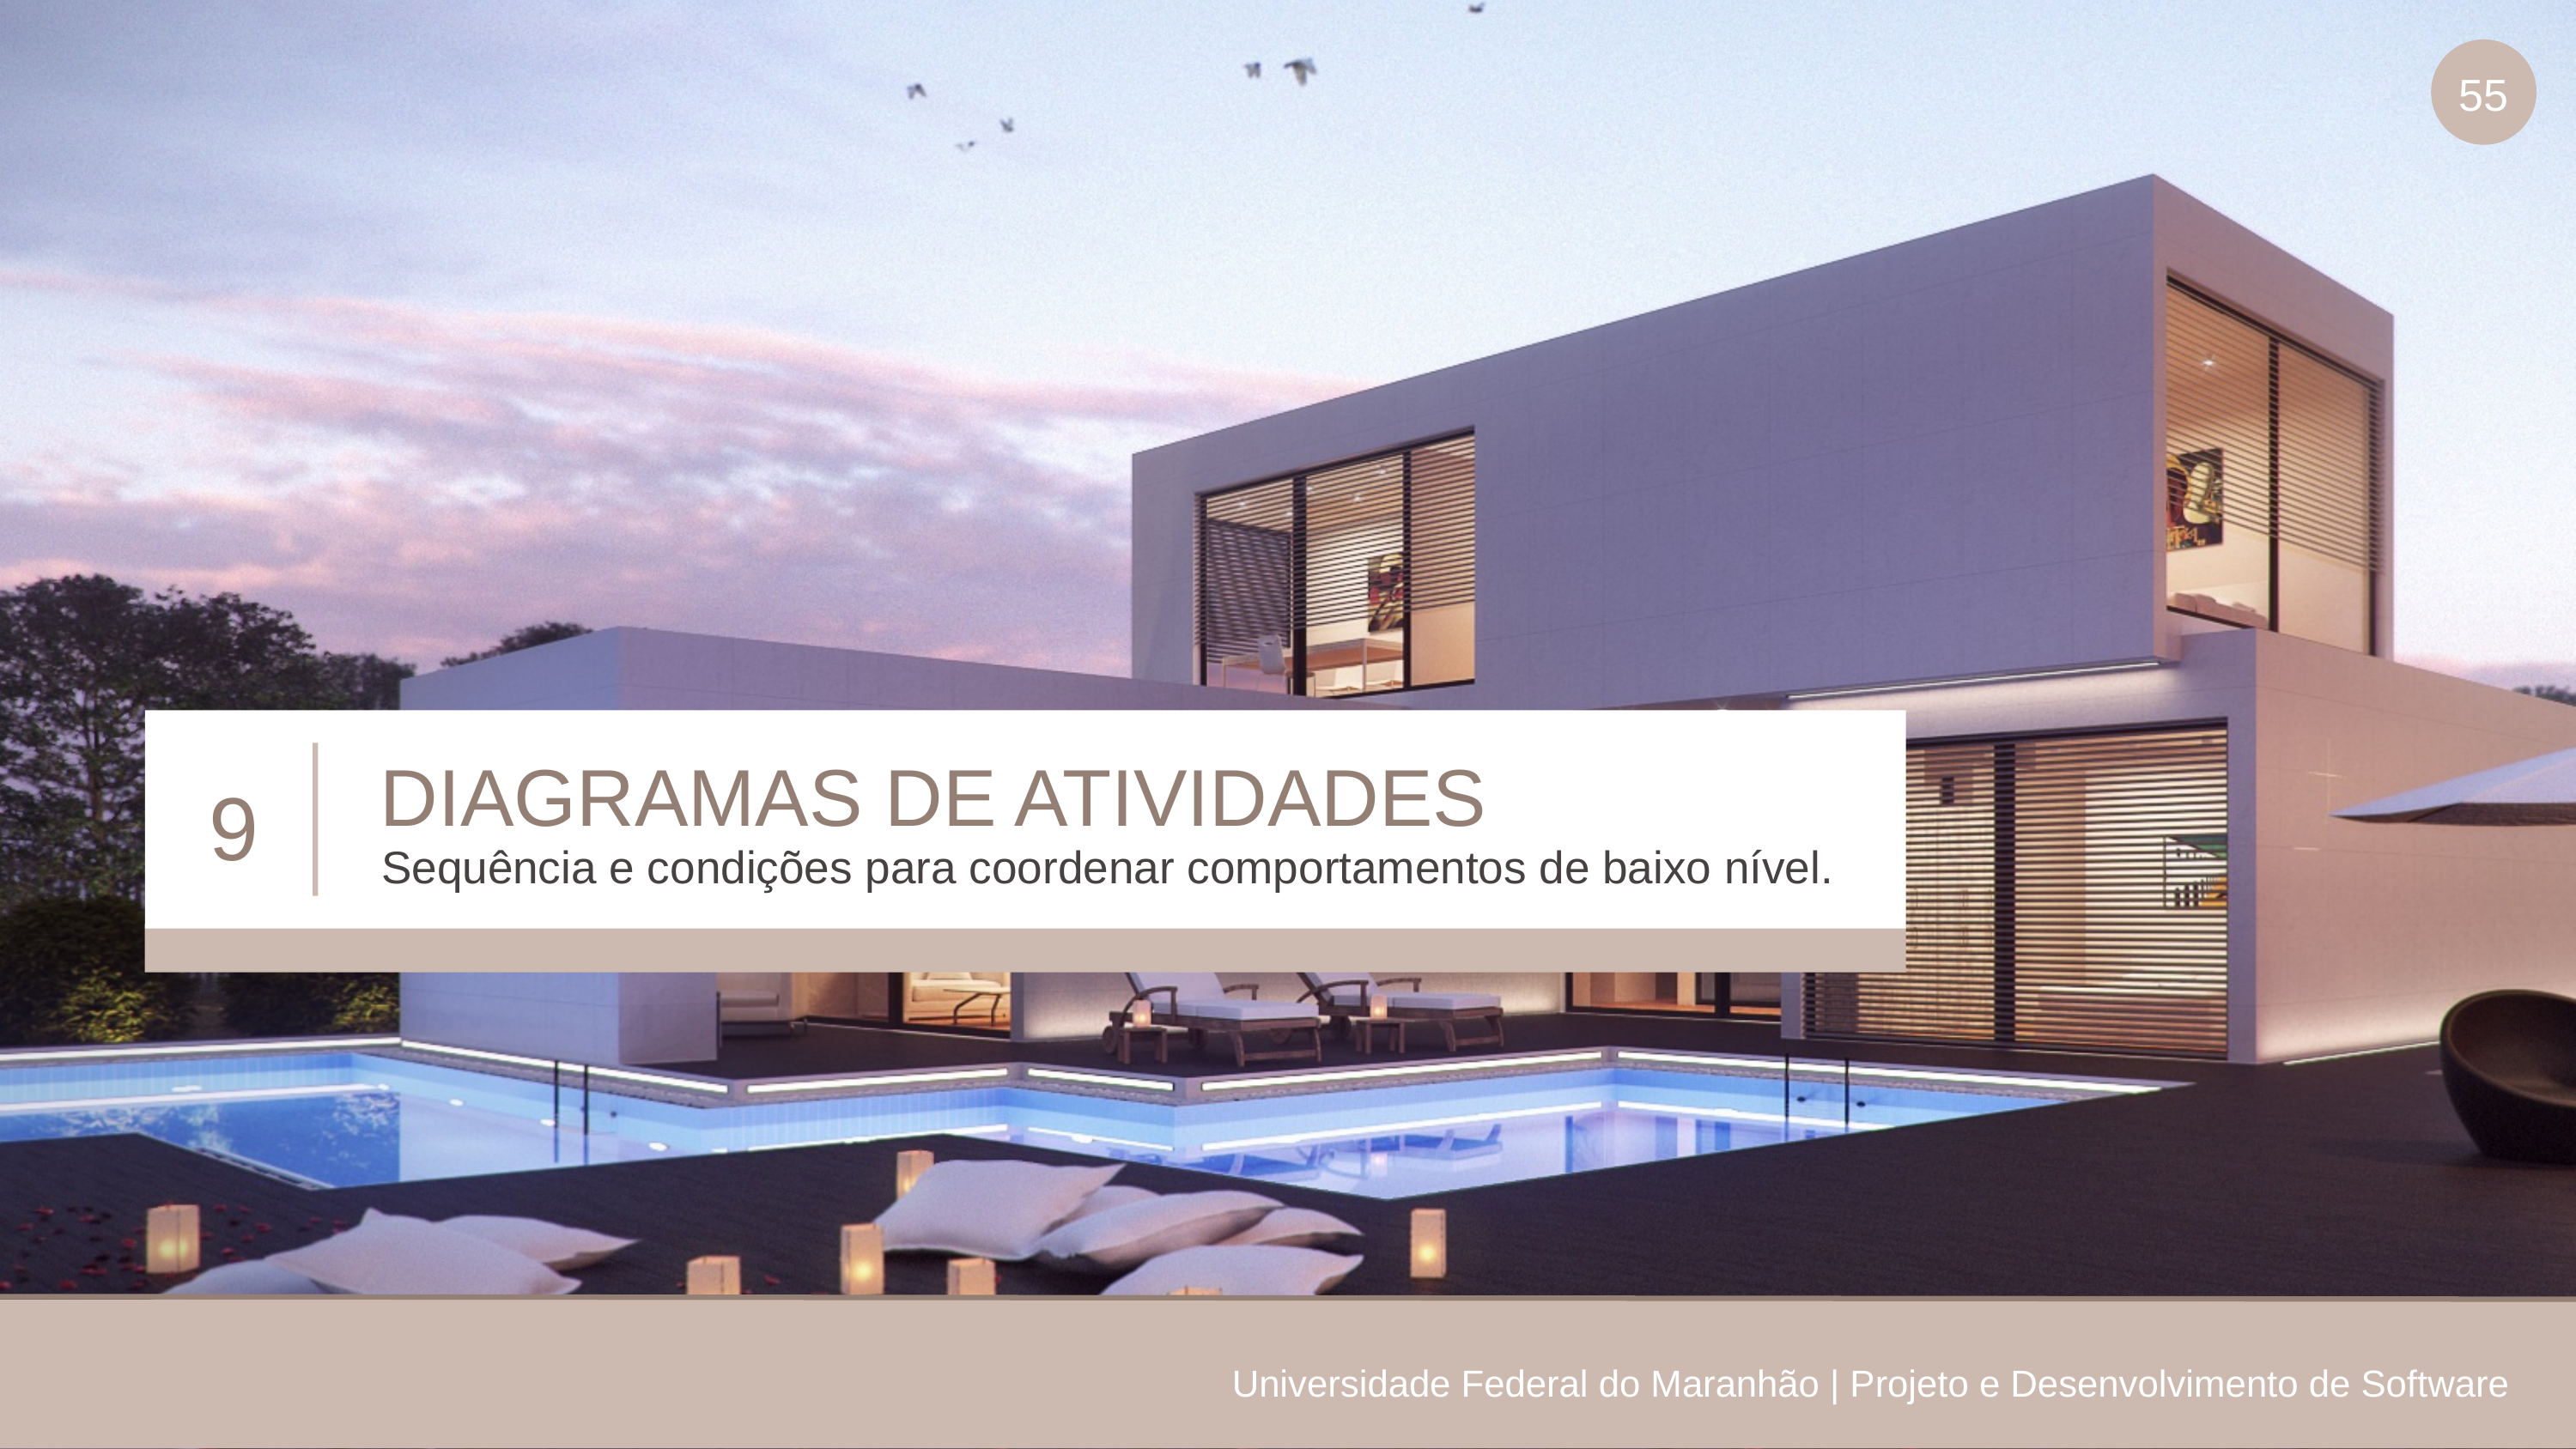

55

DIAGRAMAS DE ATIVIDADES

9
Sequência e condições para coordenar comportamentos de baixo nível.

Universidade Federal do Maranhão | Projeto e Desenvolvimento de Software
Universidade Federal do Maranhão | Projeto e Desenvolvimento de Software